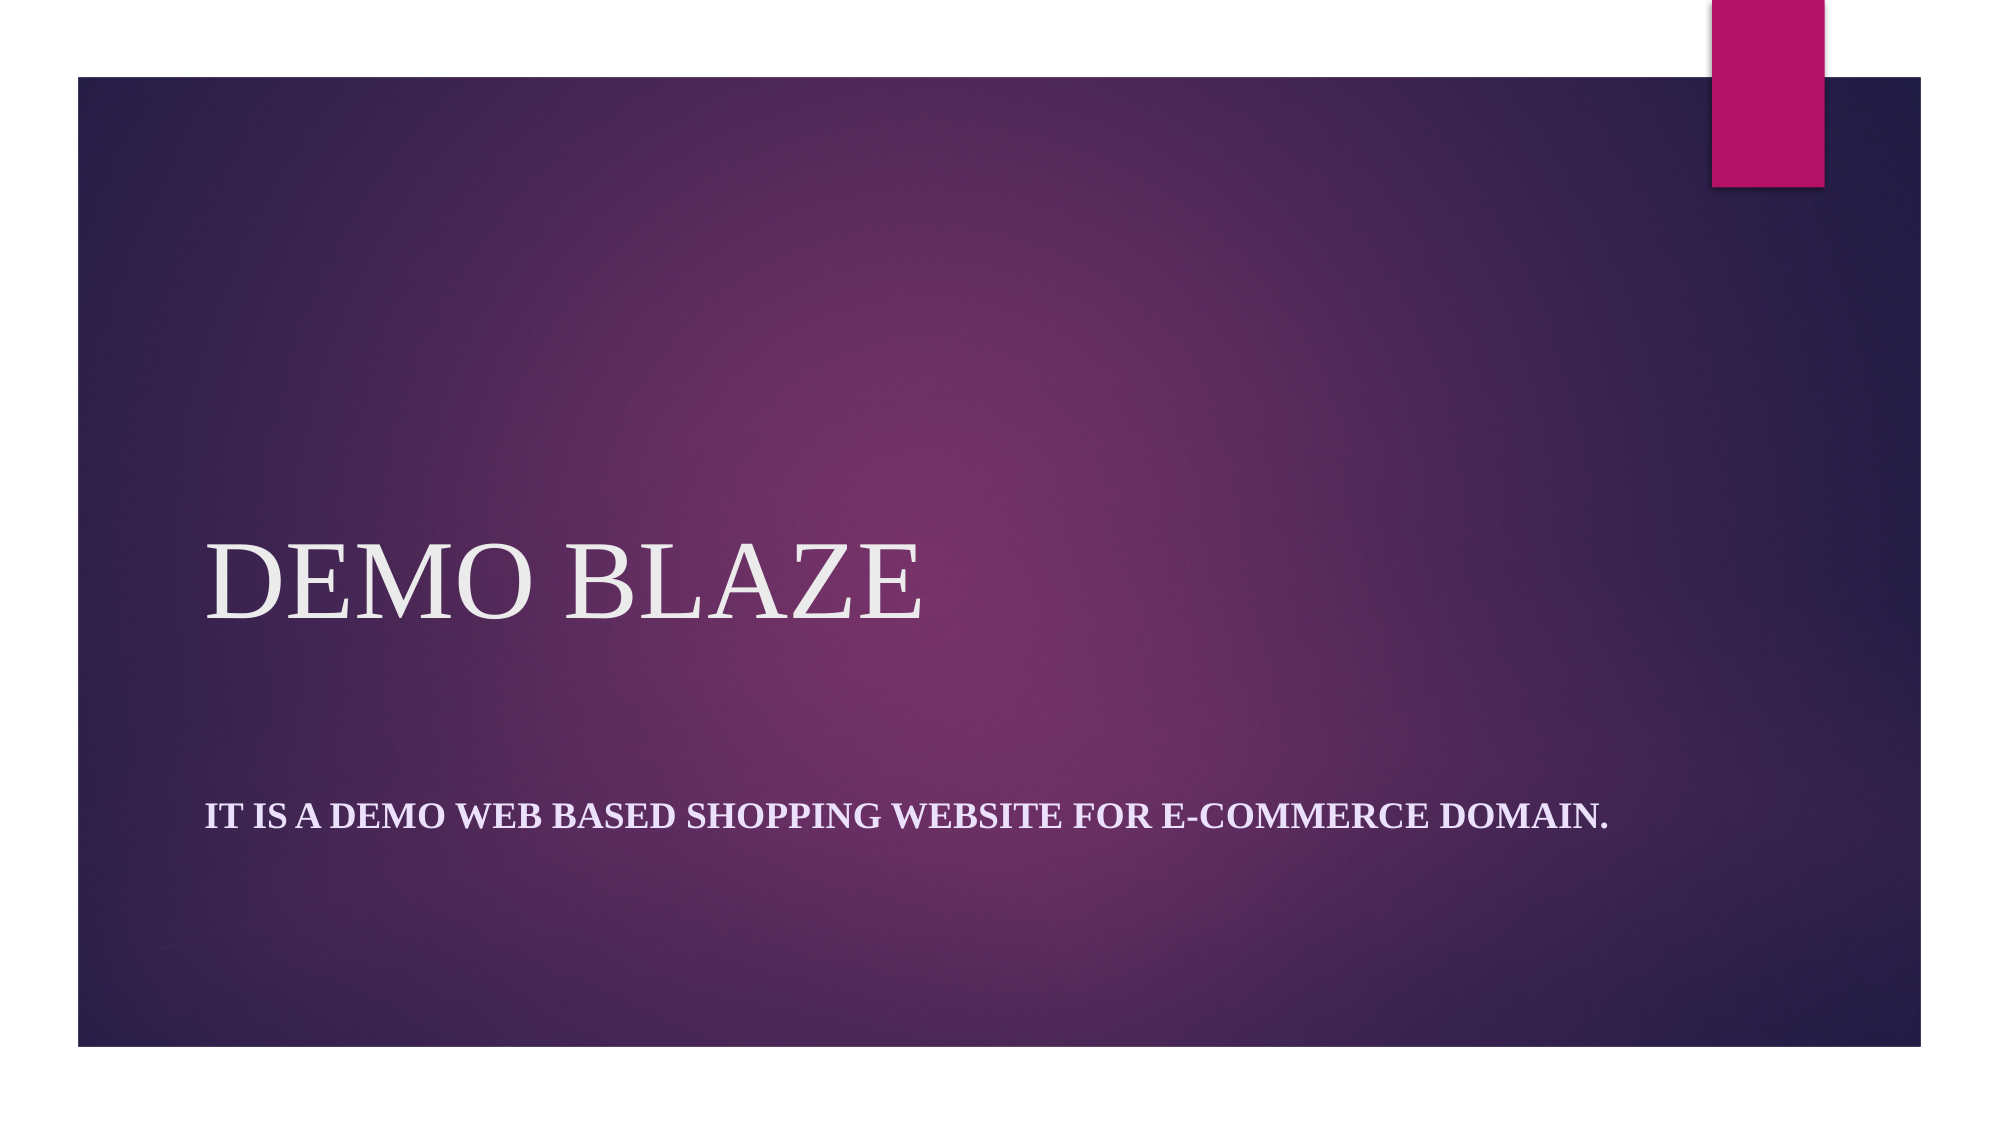

# DEMO BLAZE
IT IS A demo WEB BASED SHOPPING WEBSITE FOR E-COMMERCE DOMAIN.